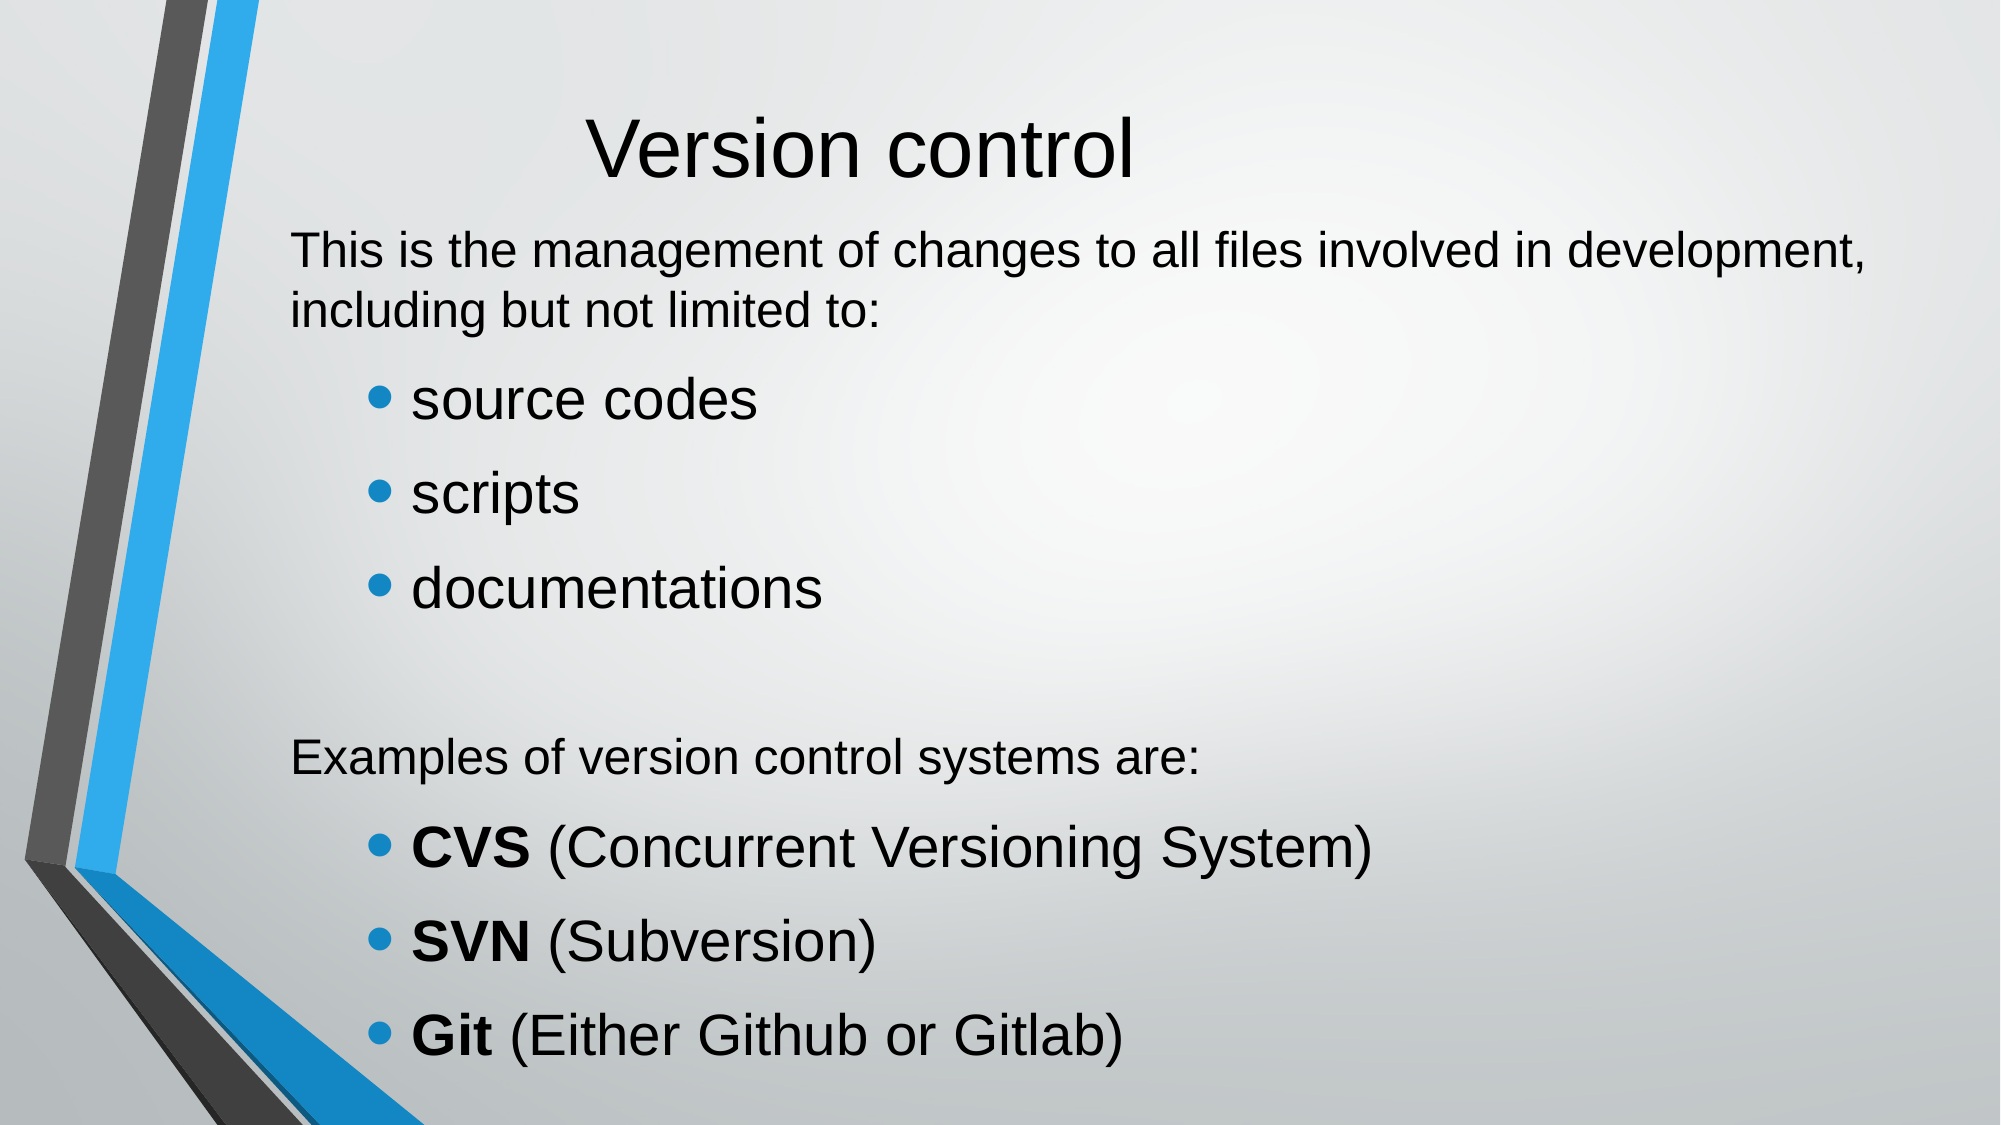

# Version control
This is the management of changes to all files involved in development, including but not limited to:
source codes
scripts
documentations

Examples of version control systems are:
CVS (Concurrent Versioning System)
SVN (Subversion)
Git (Either Github or Gitlab)